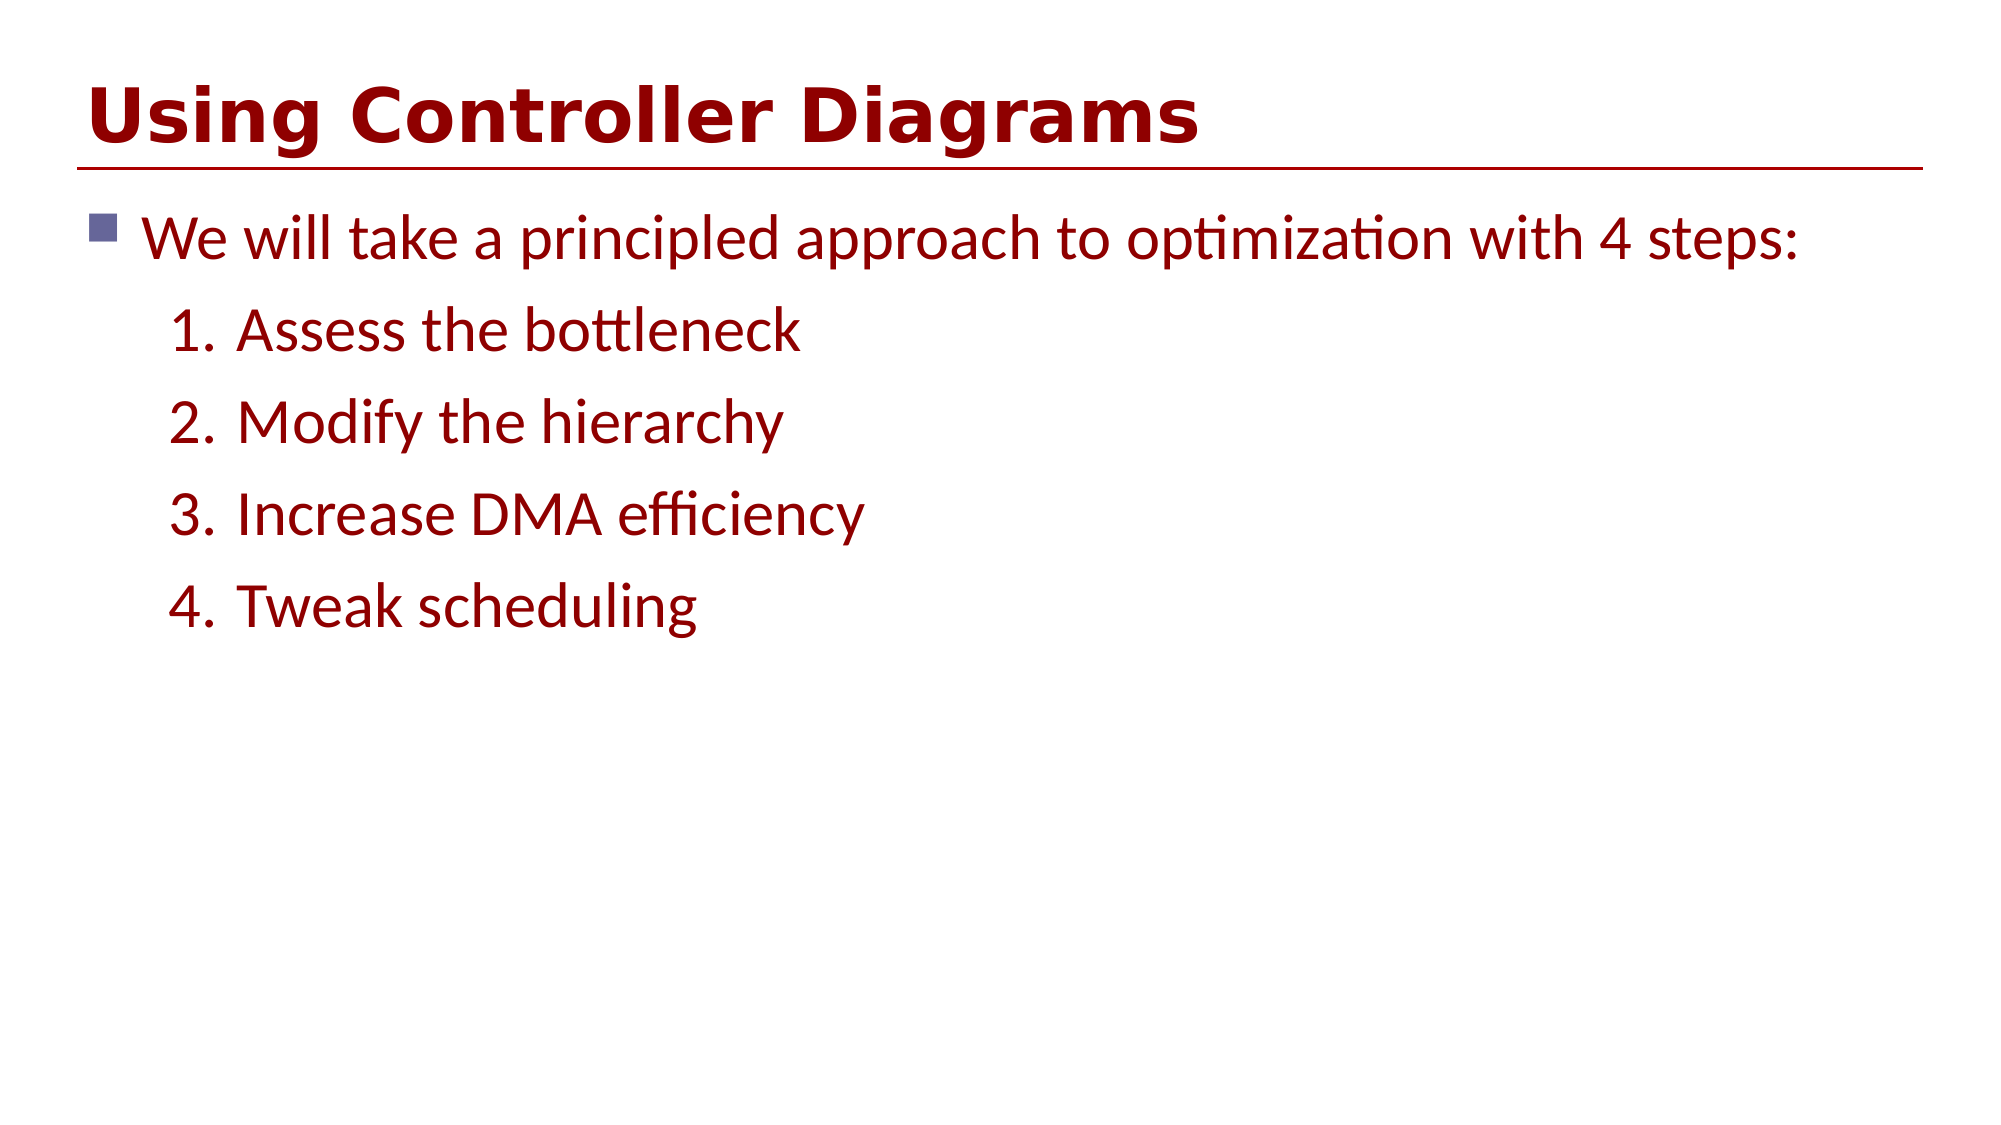

# Using Controller Diagrams
We will take a principled approach to optimization with 4 steps:
Assess the bottleneck
Modify the hierarchy
Increase DMA efficiency
Tweak scheduling
72